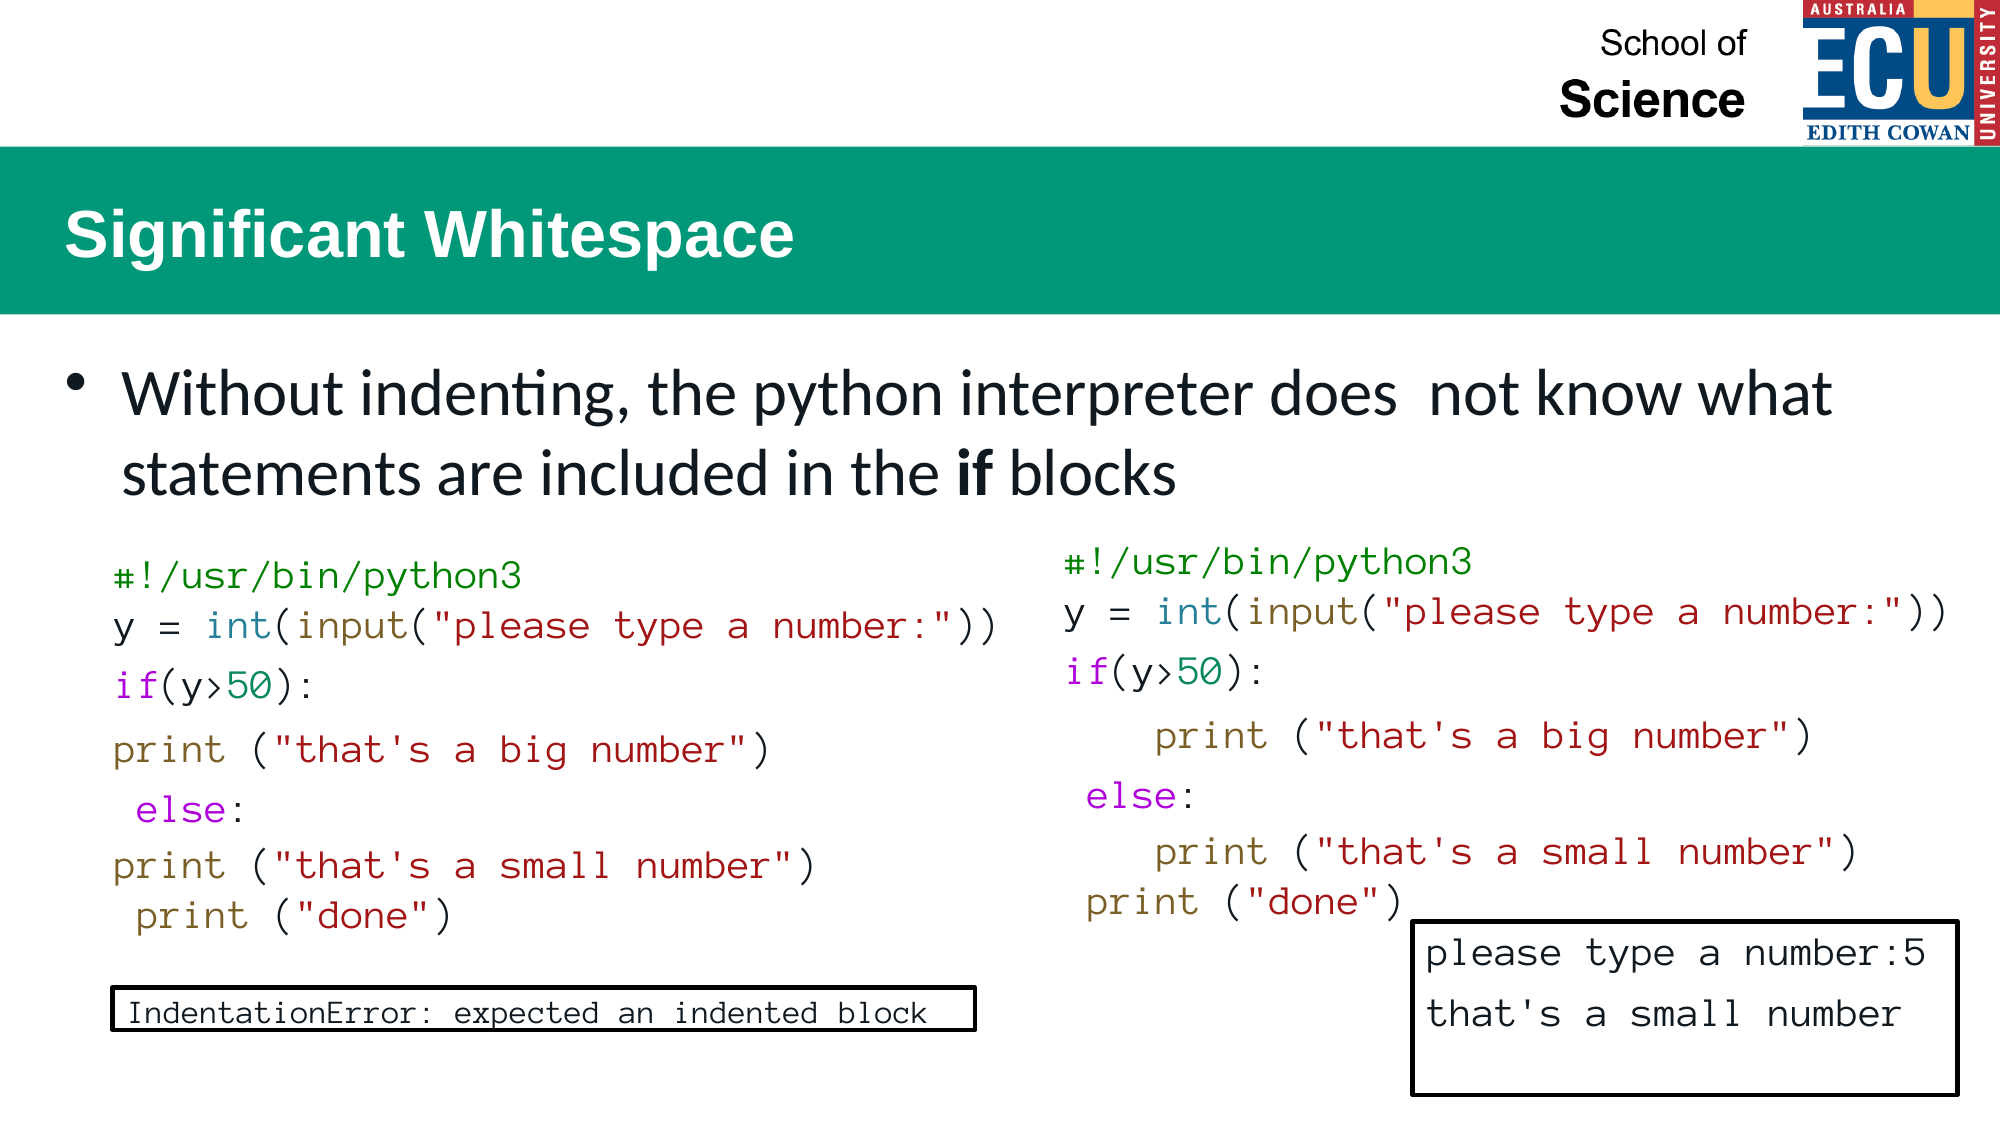

# Significant Whitespace
Without indenting, the python interpreter does  not know what statements are included in the if blocks
#!/usr/bin/python3
y = int(input("please type a number:"))
if(y>50):
print ("that's a big number")  else:
print ("that's a small number")  print ("done")
#!/usr/bin/python3
y = int(input("please type a number:"))
if(y>50):
print ("that's a big number")  else:
print ("that's a small number")  print ("done")
please type a number:5
that's a small number

IndentationError: expected an indented block